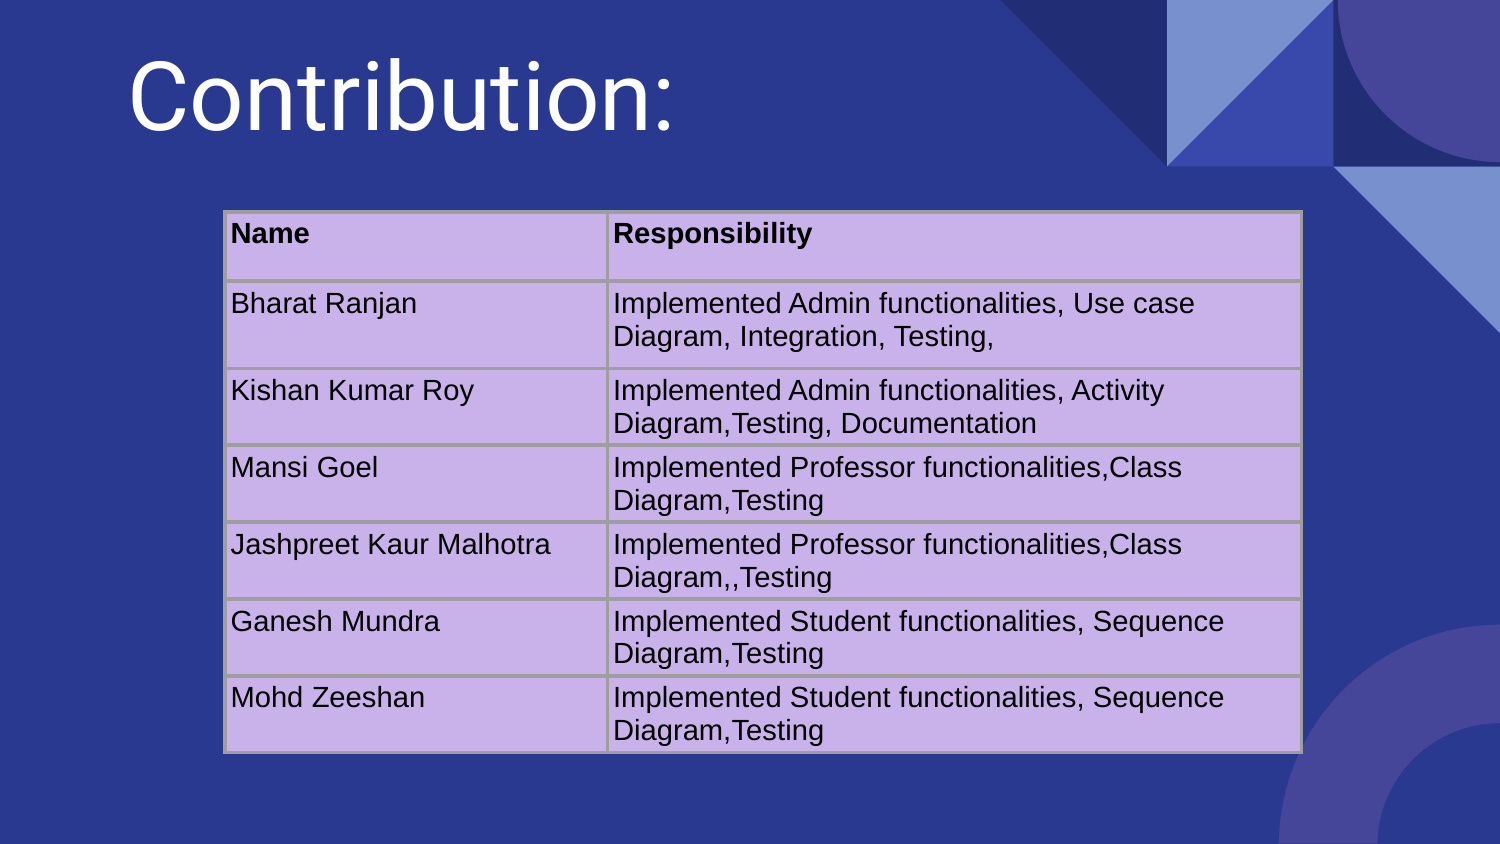

# Contribution:
| Name | Responsibility |
| --- | --- |
| Bharat Ranjan | Implemented Admin functionalities, Use case Diagram, Integration, Testing, |
| Kishan Kumar Roy | Implemented Admin functionalities, Activity Diagram,Testing, Documentation |
| Mansi Goel | Implemented Professor functionalities,Class Diagram,Testing |
| Jashpreet Kaur Malhotra | Implemented Professor functionalities,Class Diagram,,Testing |
| Ganesh Mundra | Implemented Student functionalities, Sequence Diagram,Testing |
| Mohd Zeeshan | Implemented Student functionalities, Sequence Diagram,Testing |